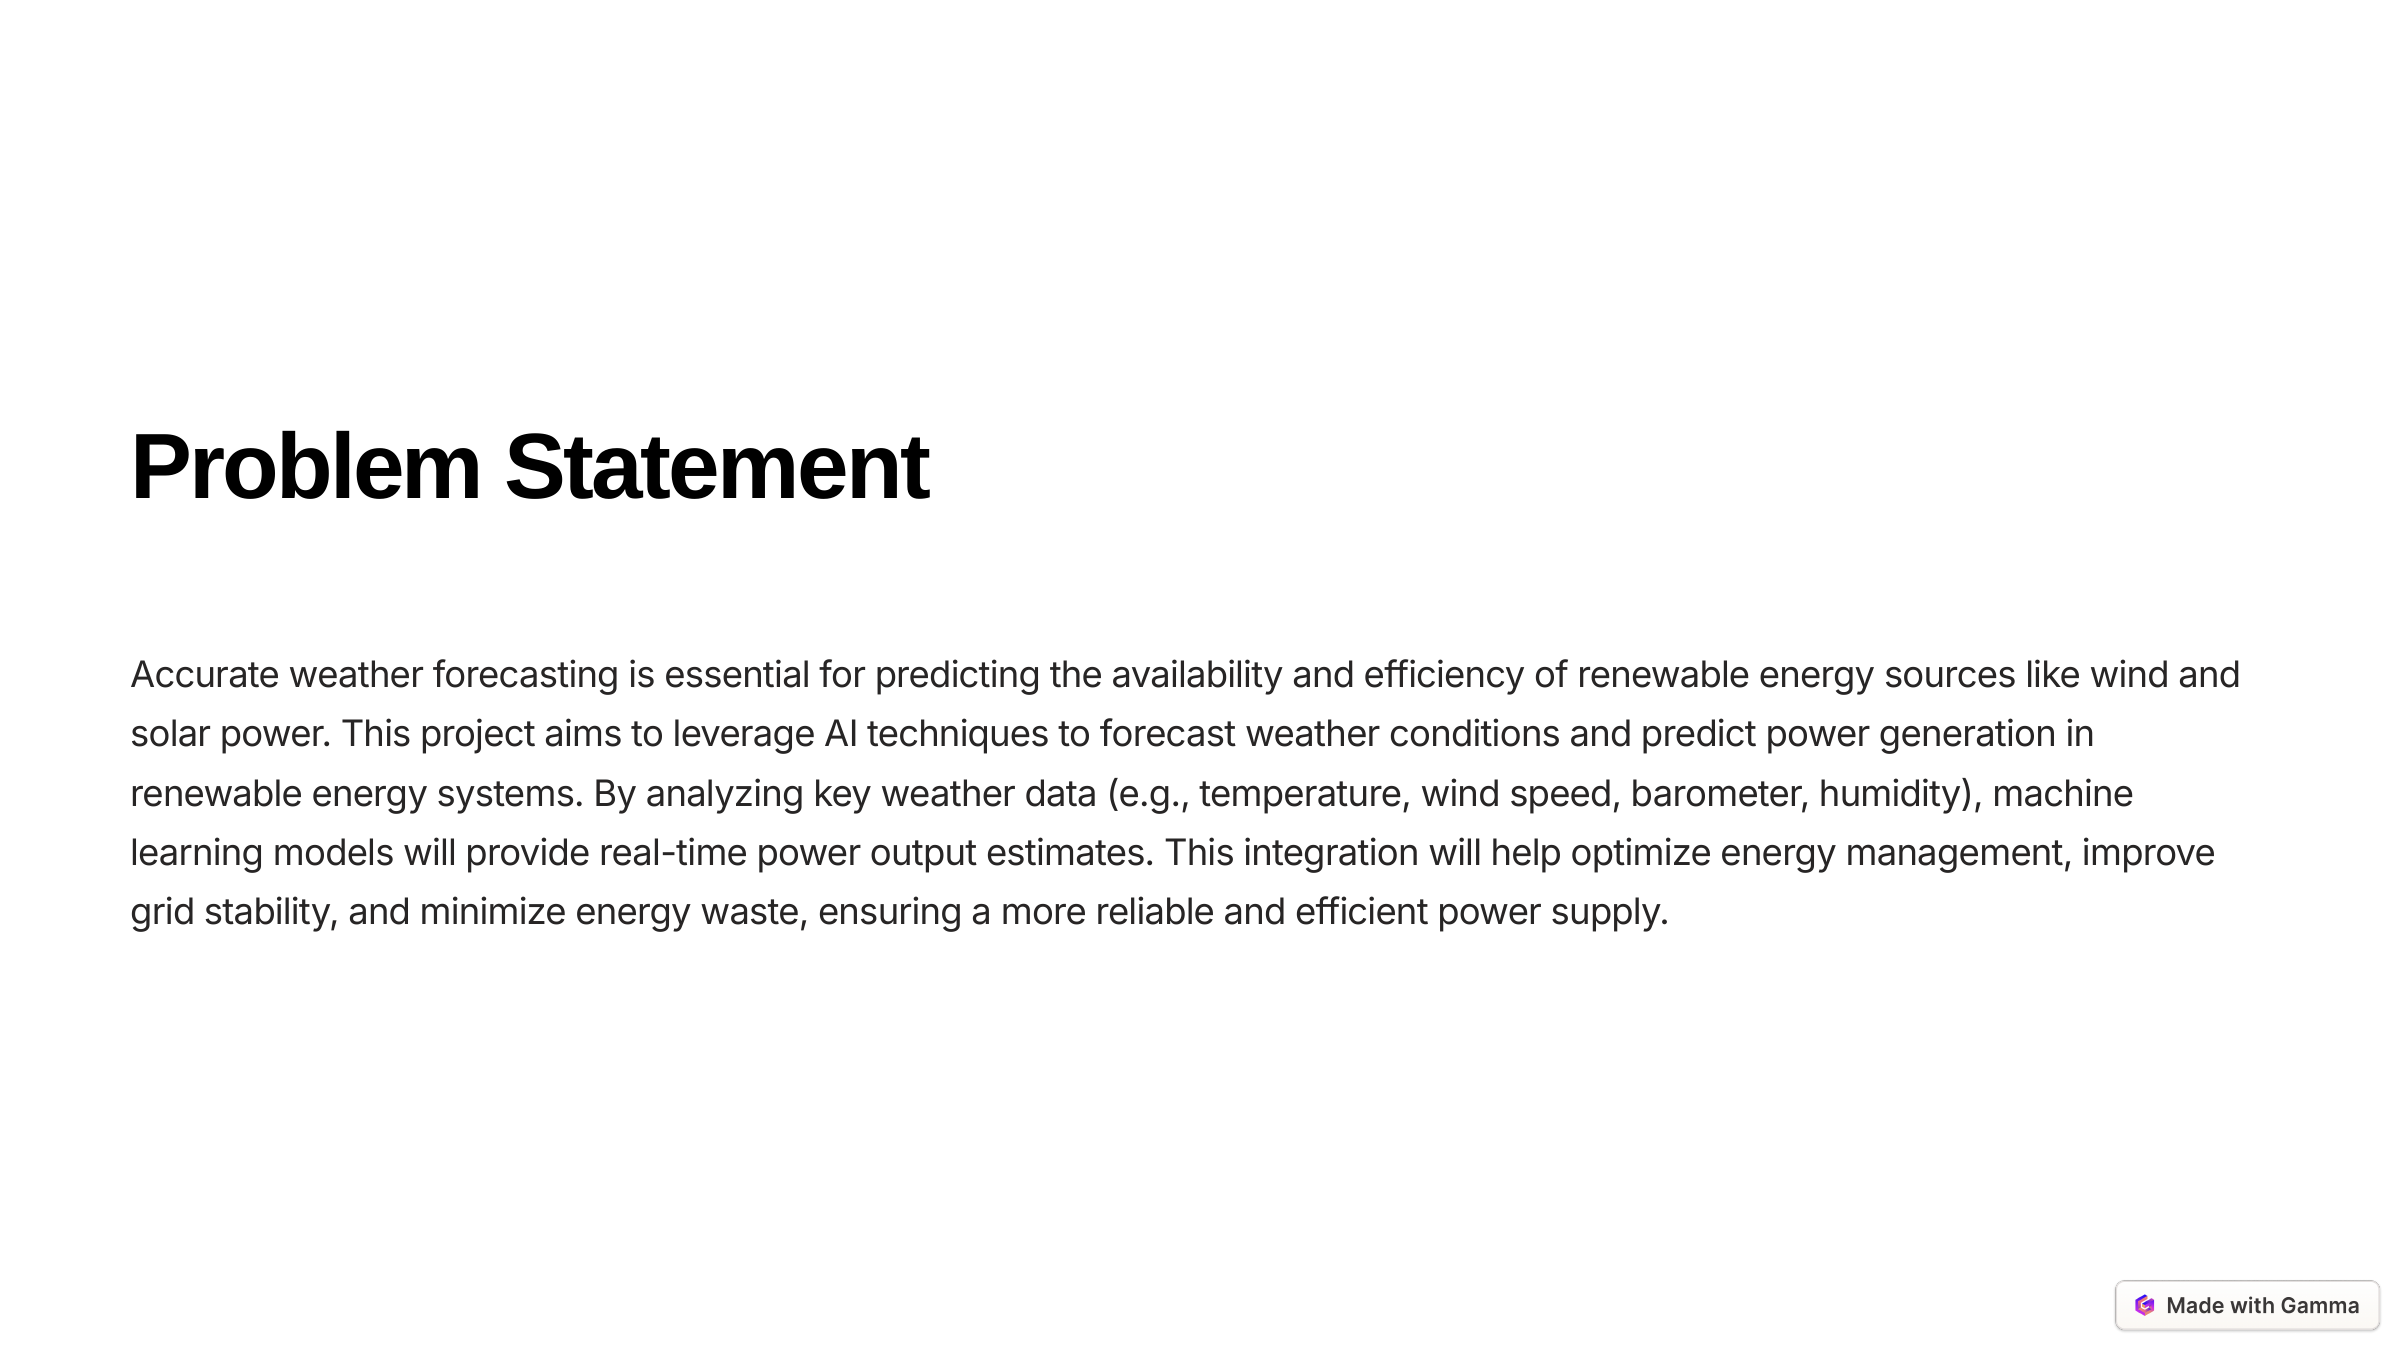

Problem Statement

Accurate weather forecasting is essential for predicting the availability and efficiency of renewable energy sources like wind and solar power. This project aims to leverage AI techniques to forecast weather conditions and predict power generation in renewable energy systems. By analyzing key weather data (e.g., temperature, wind speed, barometer, humidity), machine learning models will provide real-time power output estimates. This integration will help optimize energy management, improve grid stability, and minimize energy waste, ensuring a more reliable and efficient power supply.